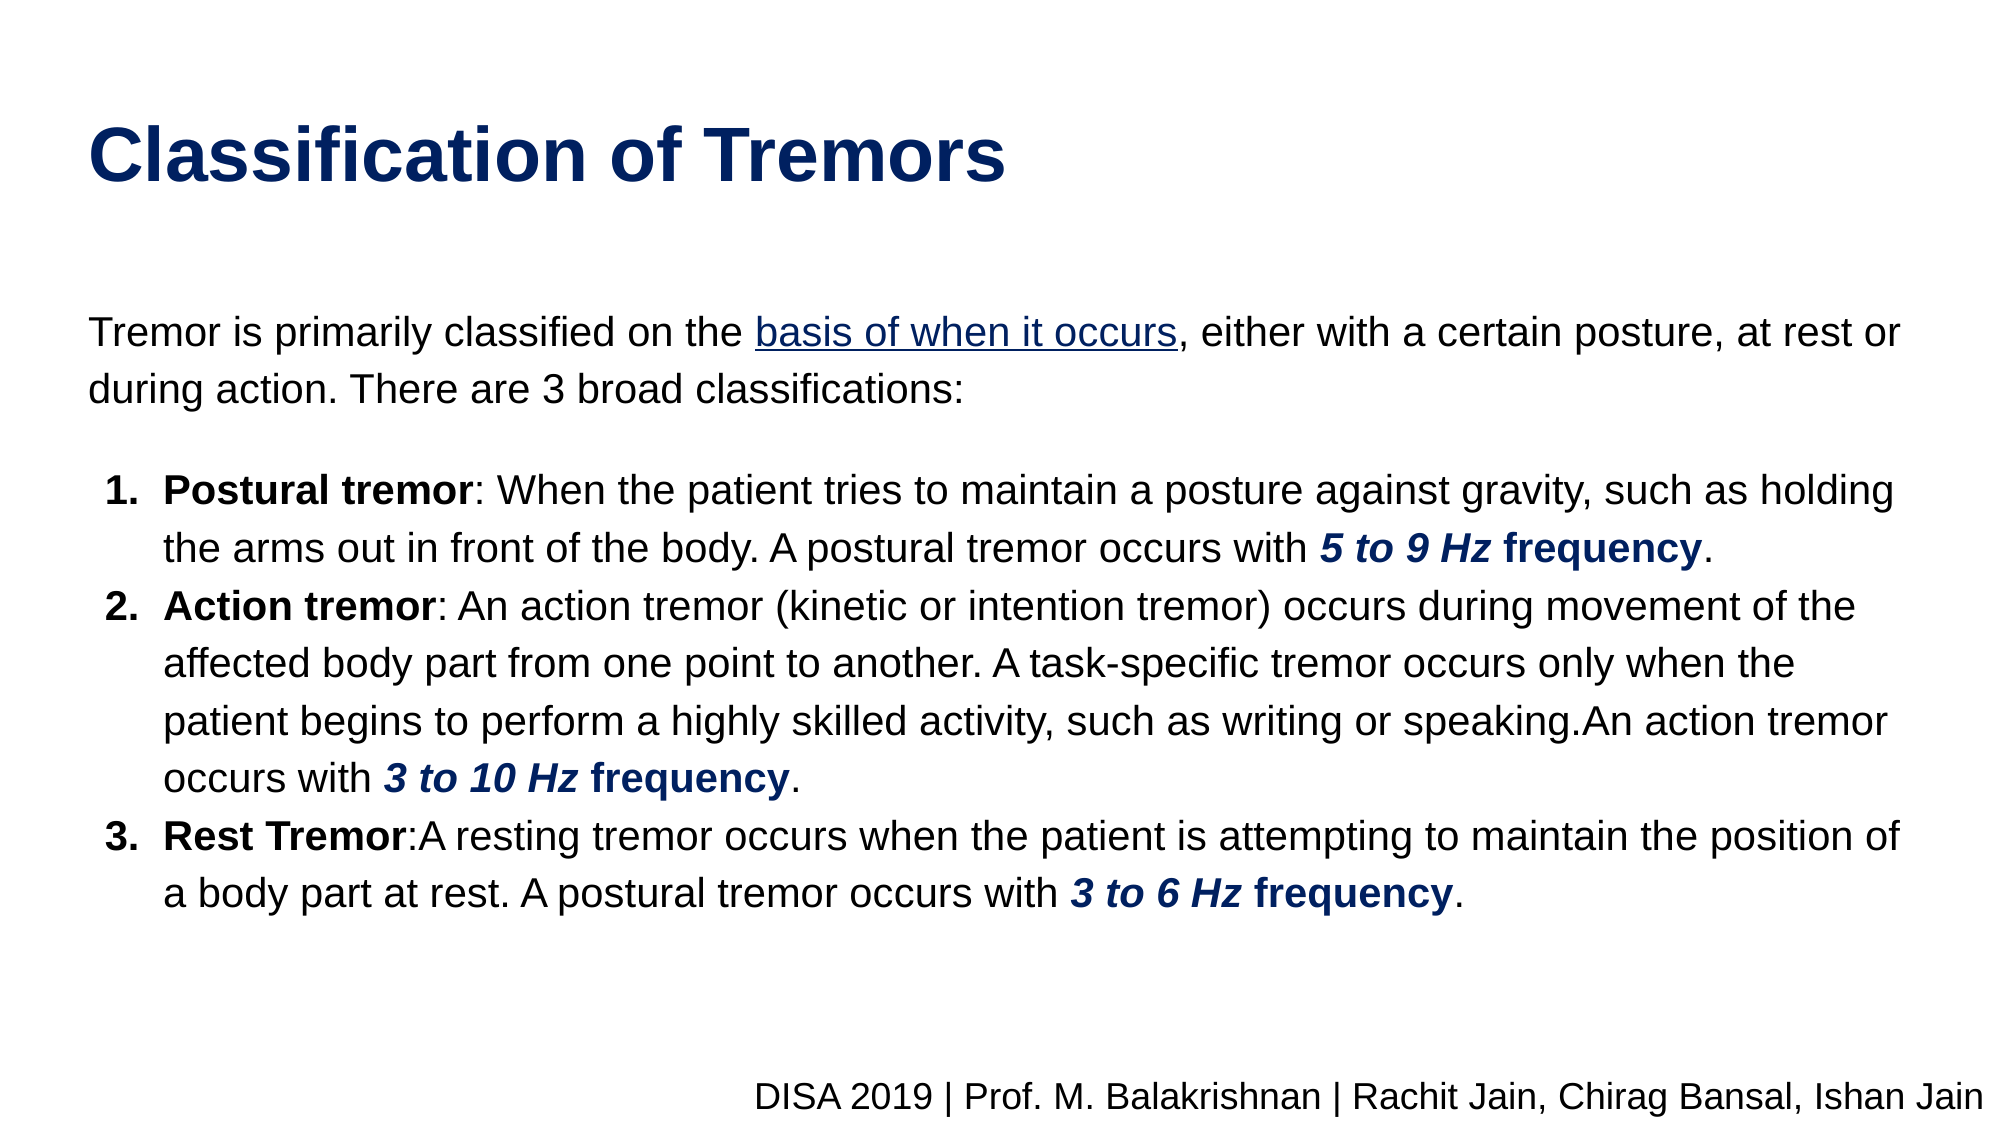

# Classification of Tremors
Tremor is primarily classified on the basis of when it occurs, either with a certain posture, at rest or during action. There are 3 broad classifications:
Postural tremor: When the patient tries to maintain a posture against gravity, such as holding the arms out in front of the body. A postural tremor occurs with 5 to 9 Hz frequency.
Action tremor: An action tremor (kinetic or intention tremor) occurs during movement of the affected body part from one point to another. A task-specific tremor occurs only when the patient begins to perform a highly skilled activity, such as writing or speaking.An action tremor occurs with 3 to 10 Hz frequency.
Rest Tremor:A resting tremor occurs when the patient is attempting to maintain the position of a body part at rest. A postural tremor occurs with 3 to 6 Hz frequency.
DISA 2019 | Prof. M. Balakrishnan | Rachit Jain, Chirag Bansal, Ishan Jain